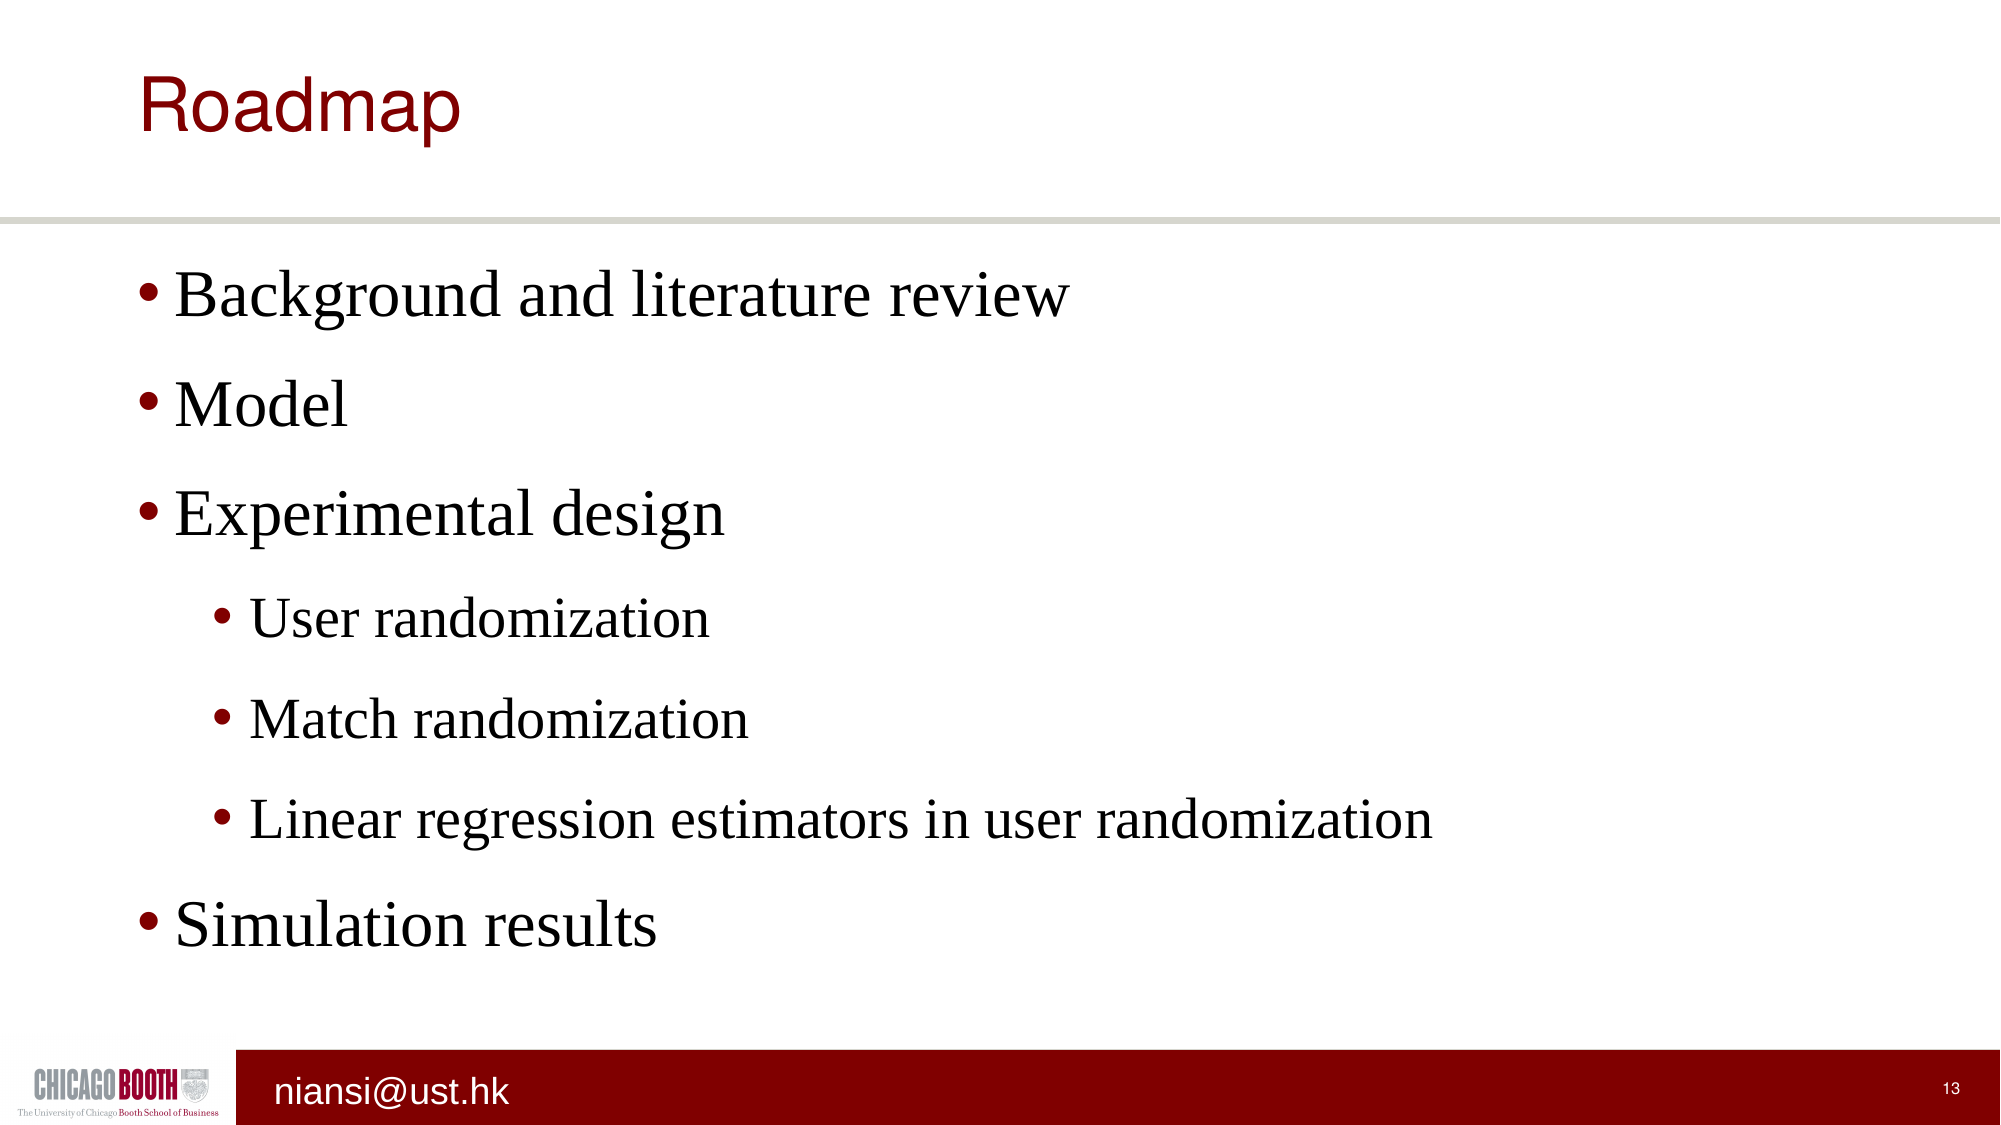

# Roadmap
Background and literature review
Model
Experimental design
User randomization
Match randomization
Linear regression estimators in user randomization
Simulation results
13